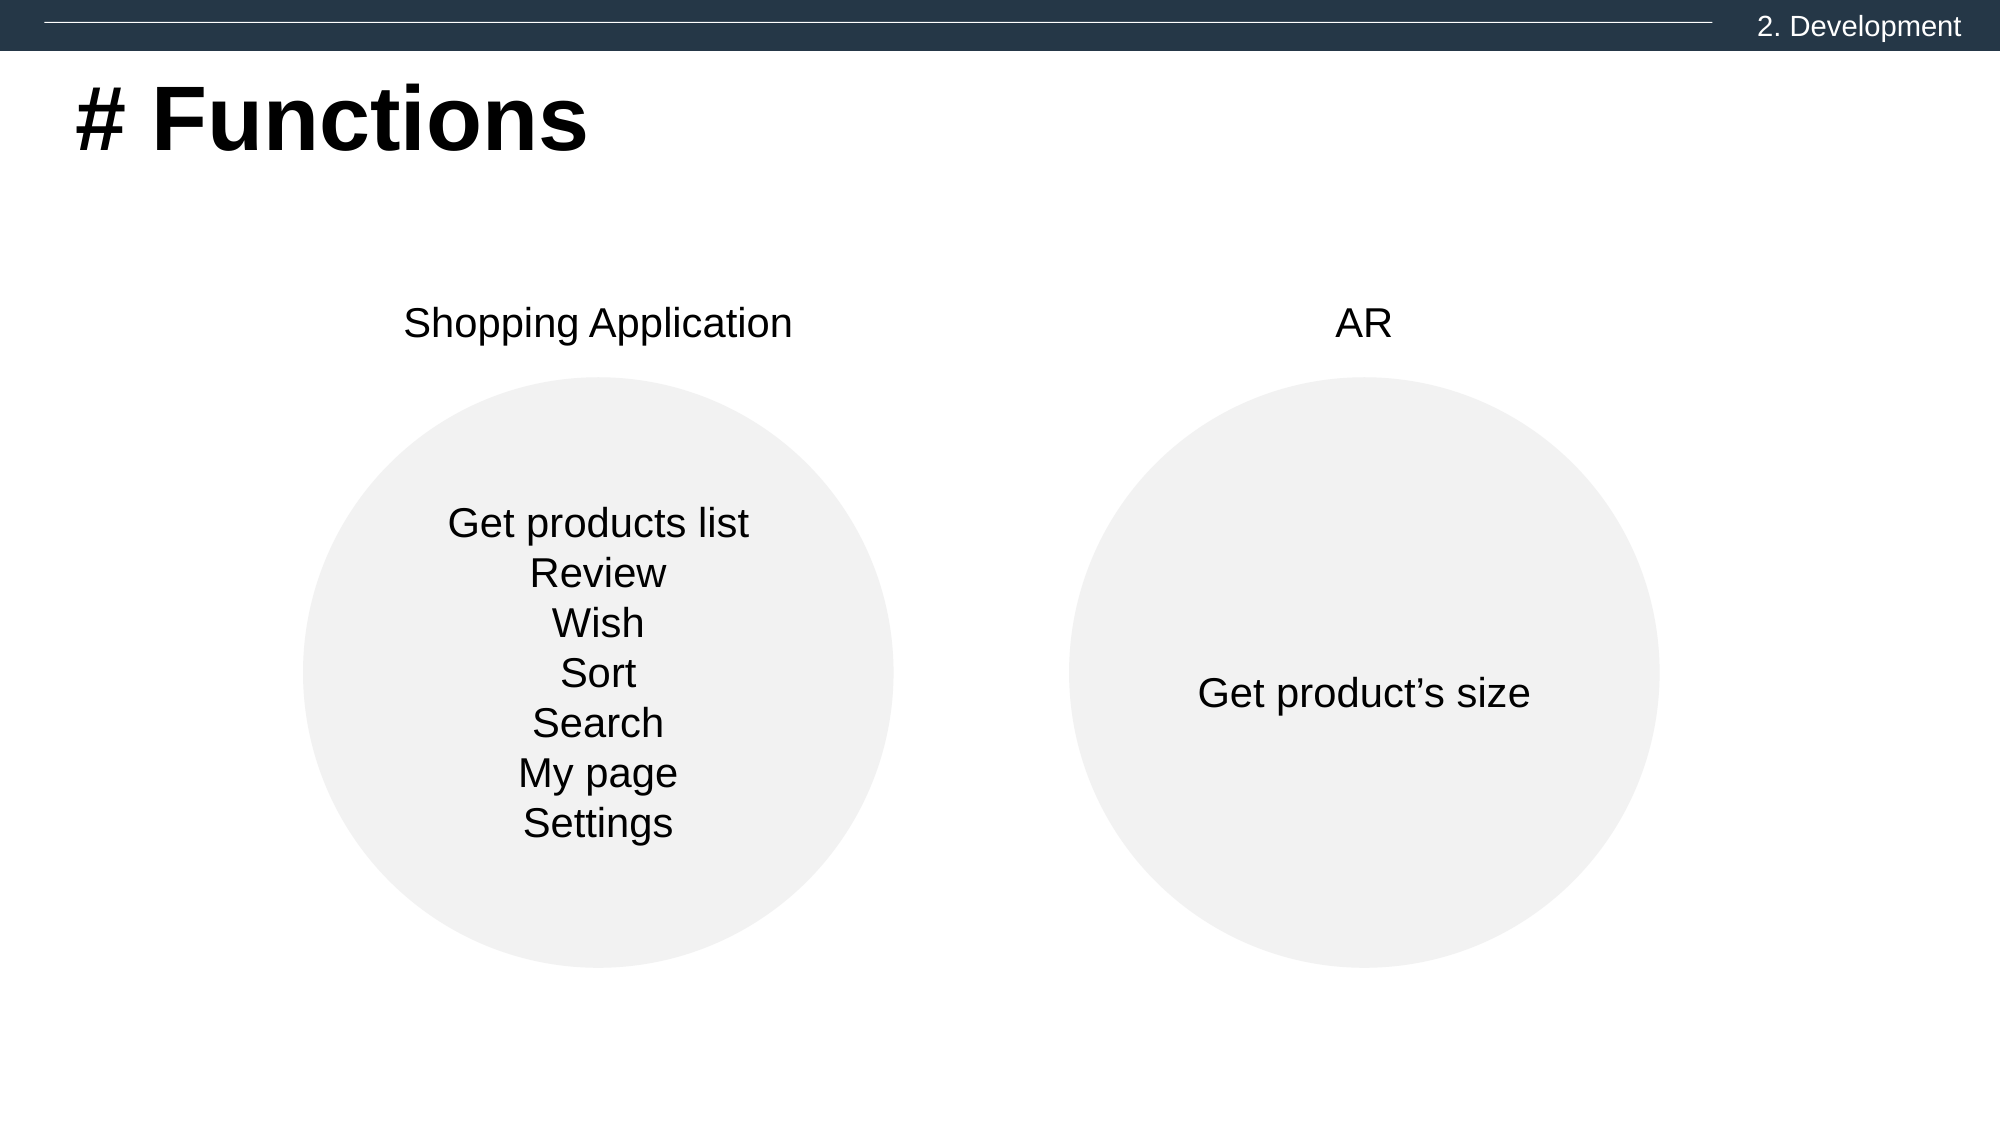

2. Development

# # Functions
Shopping Application
AR

Get products list
Review
Wish
Sort
Search
My page
Settings
Get product’s size